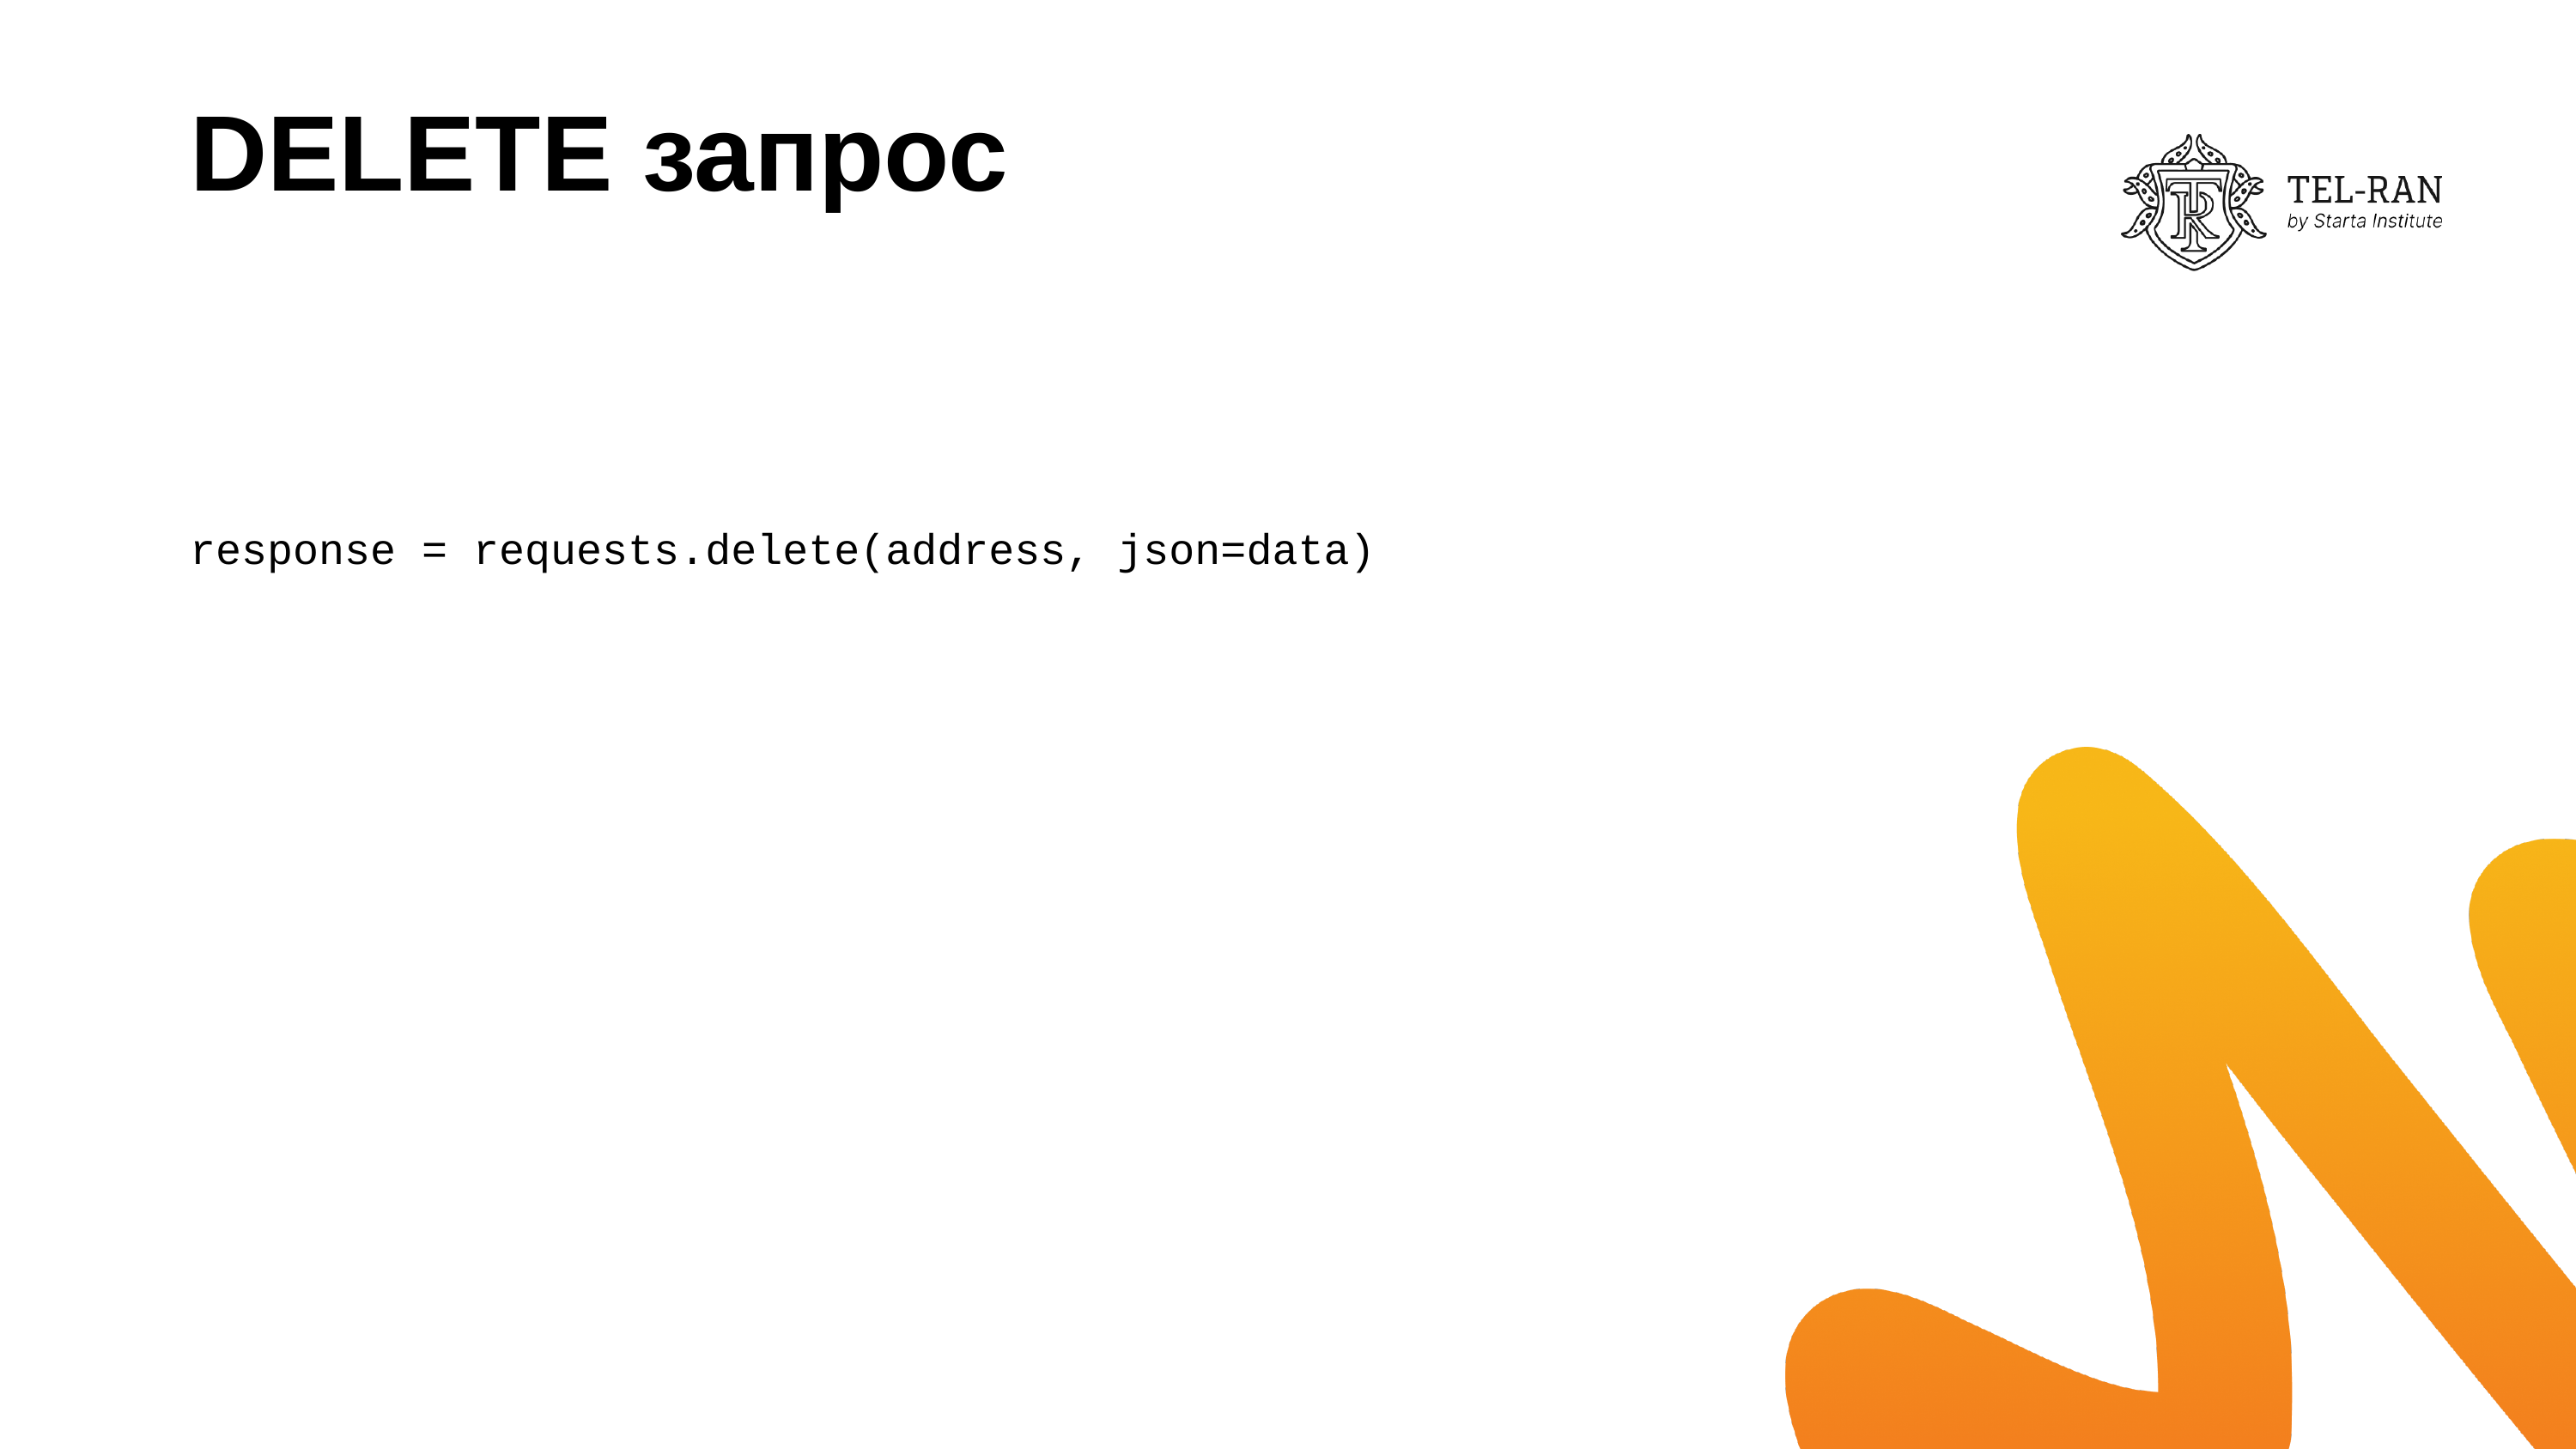

# DELETE запрос

response = requests.delete(address, json=data)